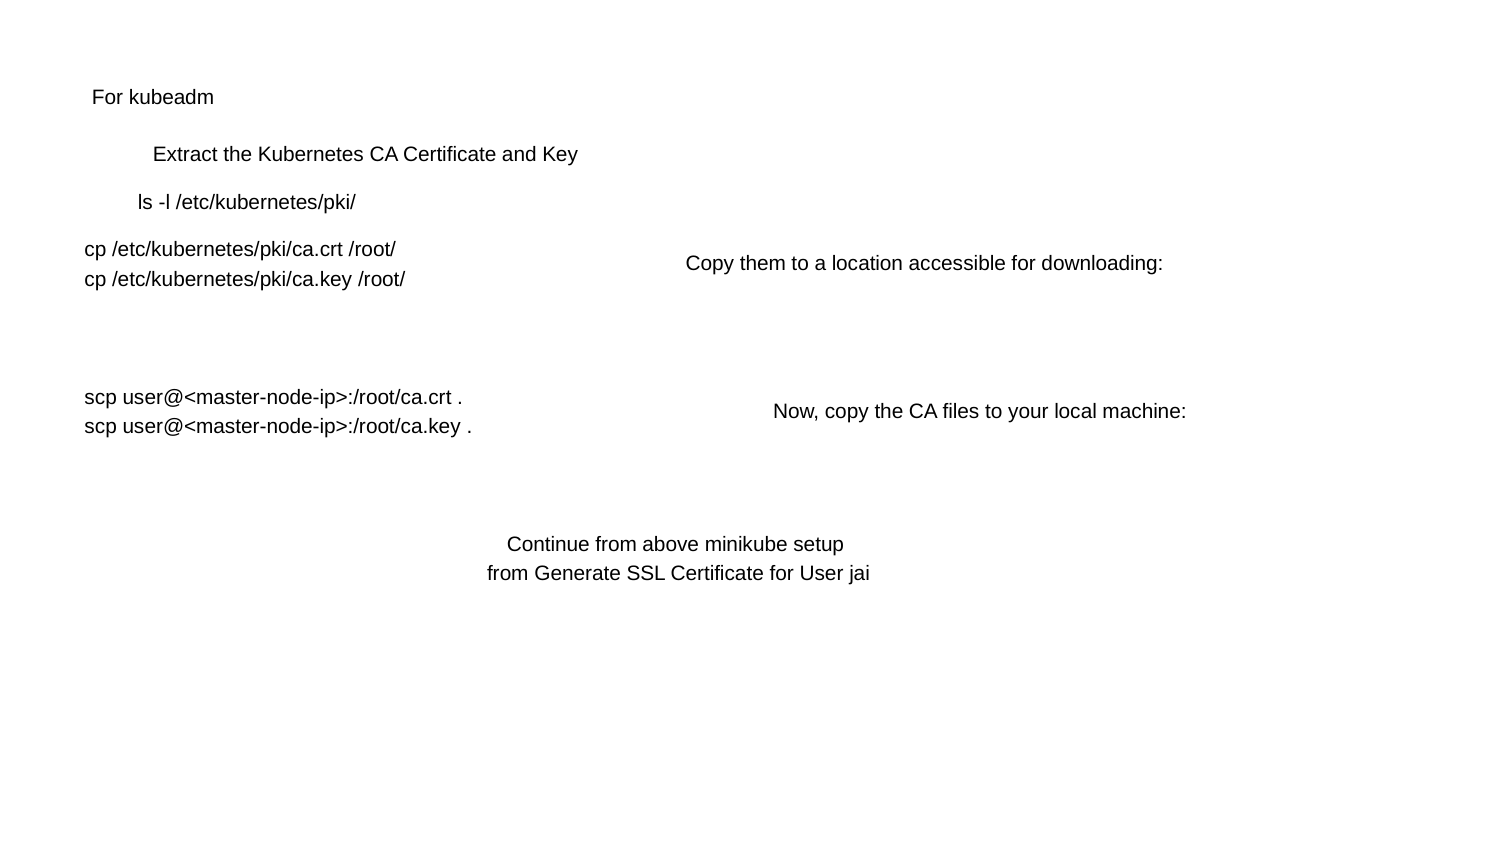

For kubeadm
Extract the Kubernetes CA Certificate and Key
ls -l /etc/kubernetes/pki/
cp /etc/kubernetes/pki/ca.crt /root/
cp /etc/kubernetes/pki/ca.key /root/
Copy them to a location accessible for downloading:
scp user@<master-node-ip>:/root/ca.crt .
scp user@<master-node-ip>:/root/ca.key .
Now, copy the CA files to your local machine:
Continue from above minikube setup
from Generate SSL Certificate for User jai